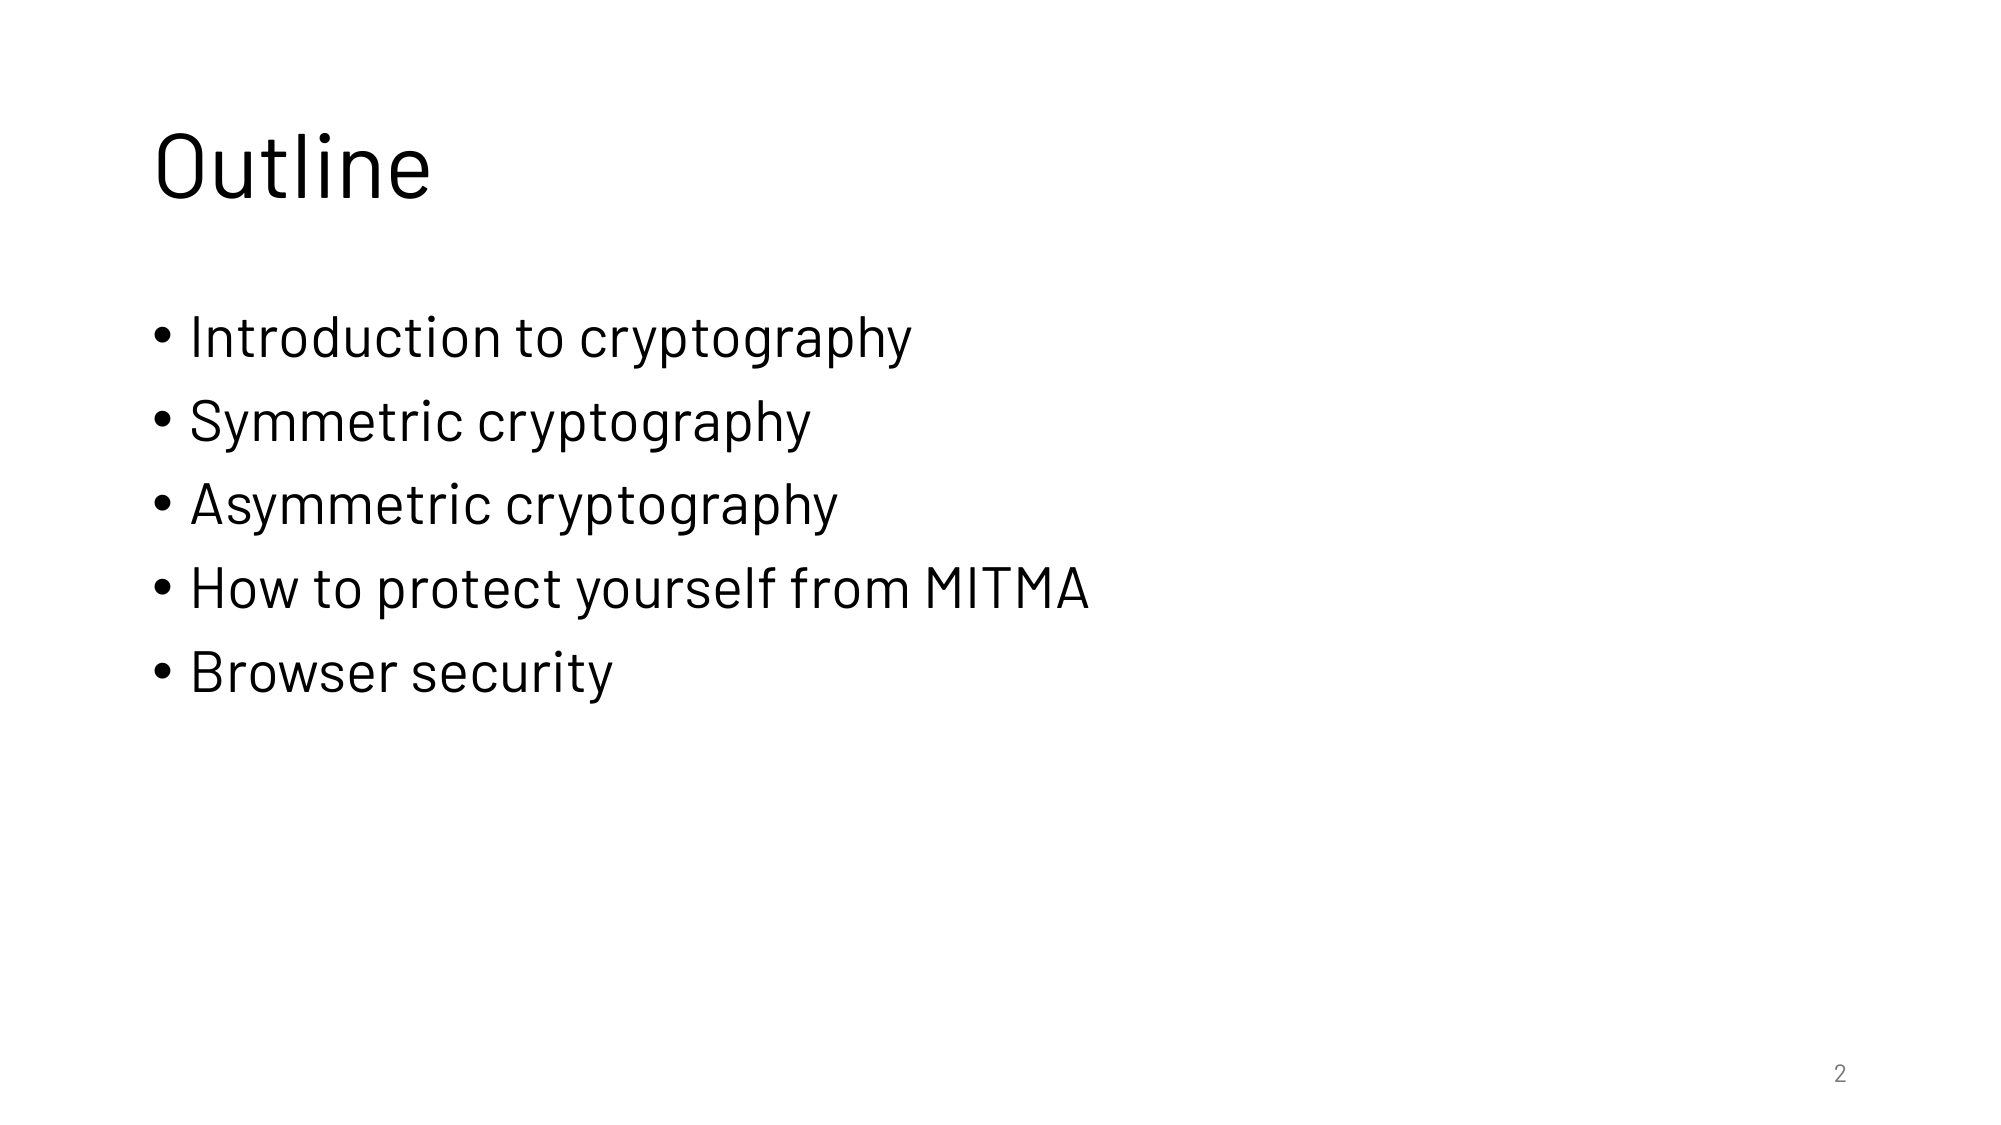

# Outline
Introduction to cryptography
Symmetric cryptography
Asymmetric cryptography
How to protect yourself from MITMA
Browser security
2